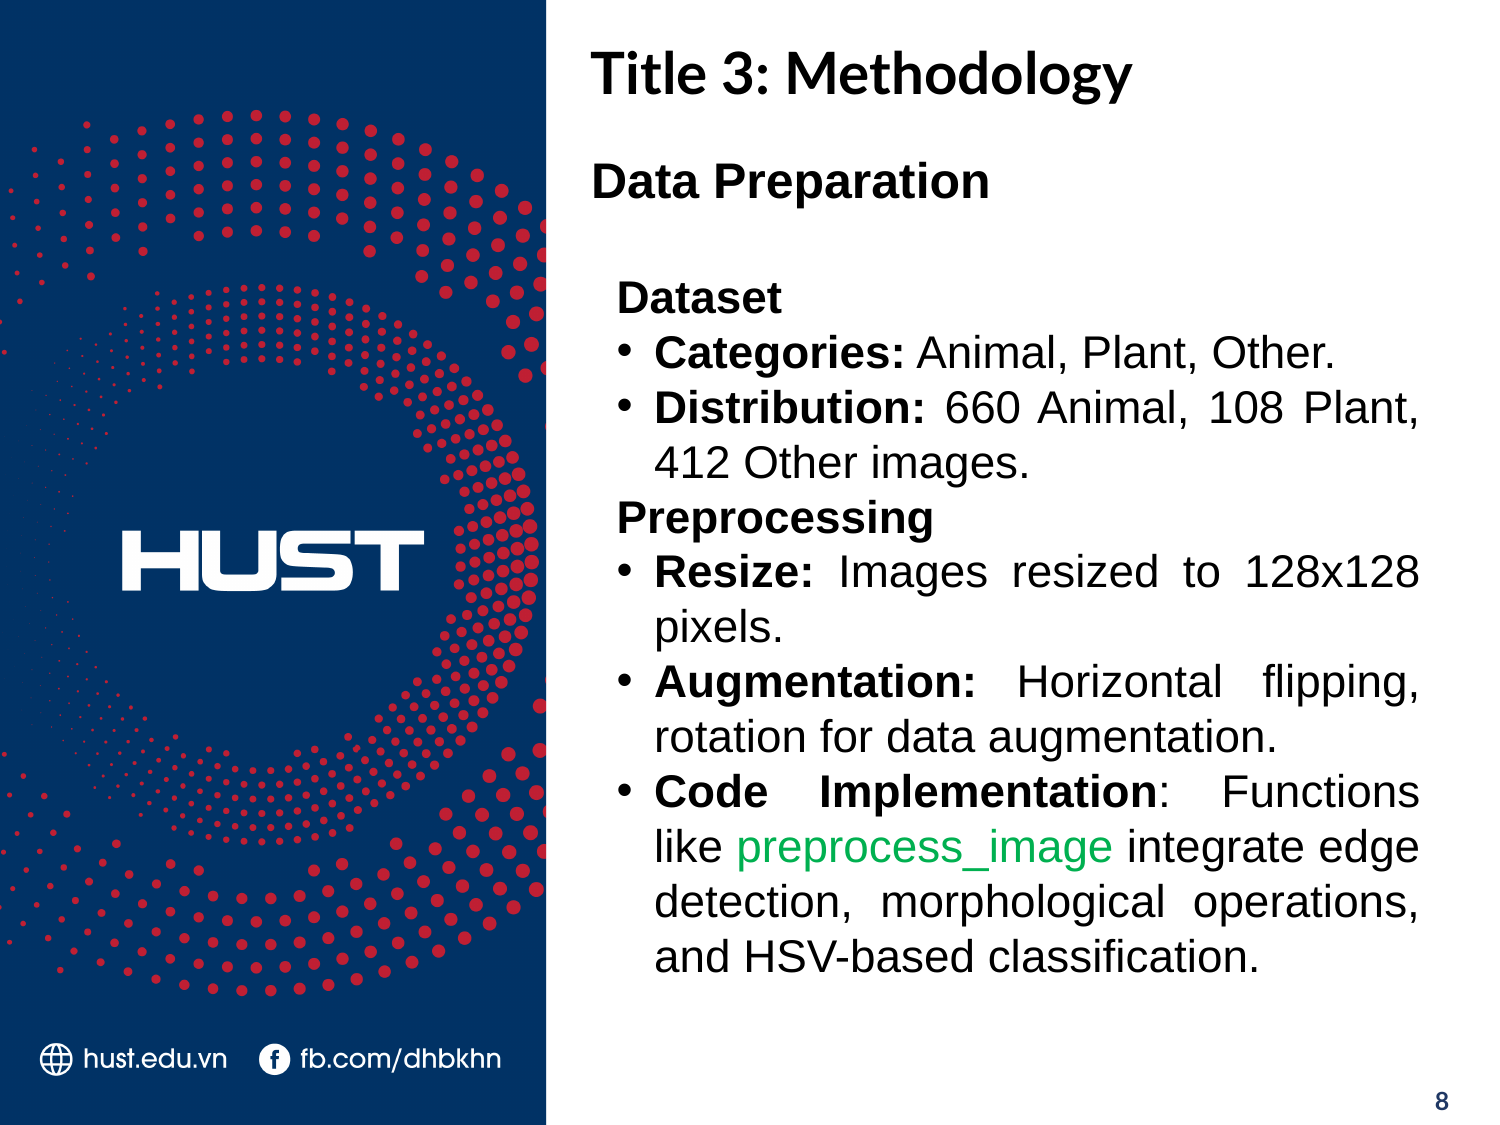

# Title 3: Methodology
Data Preparation
Dataset
Categories: Animal, Plant, Other.
Distribution: 660 Animal, 108 Plant, 412 Other images.
Preprocessing
Resize: Images resized to 128x128 pixels.
Augmentation: Horizontal flipping, rotation for data augmentation.
Code Implementation: Functions like preprocess_image integrate edge detection, morphological operations, and HSV-based classification.

8